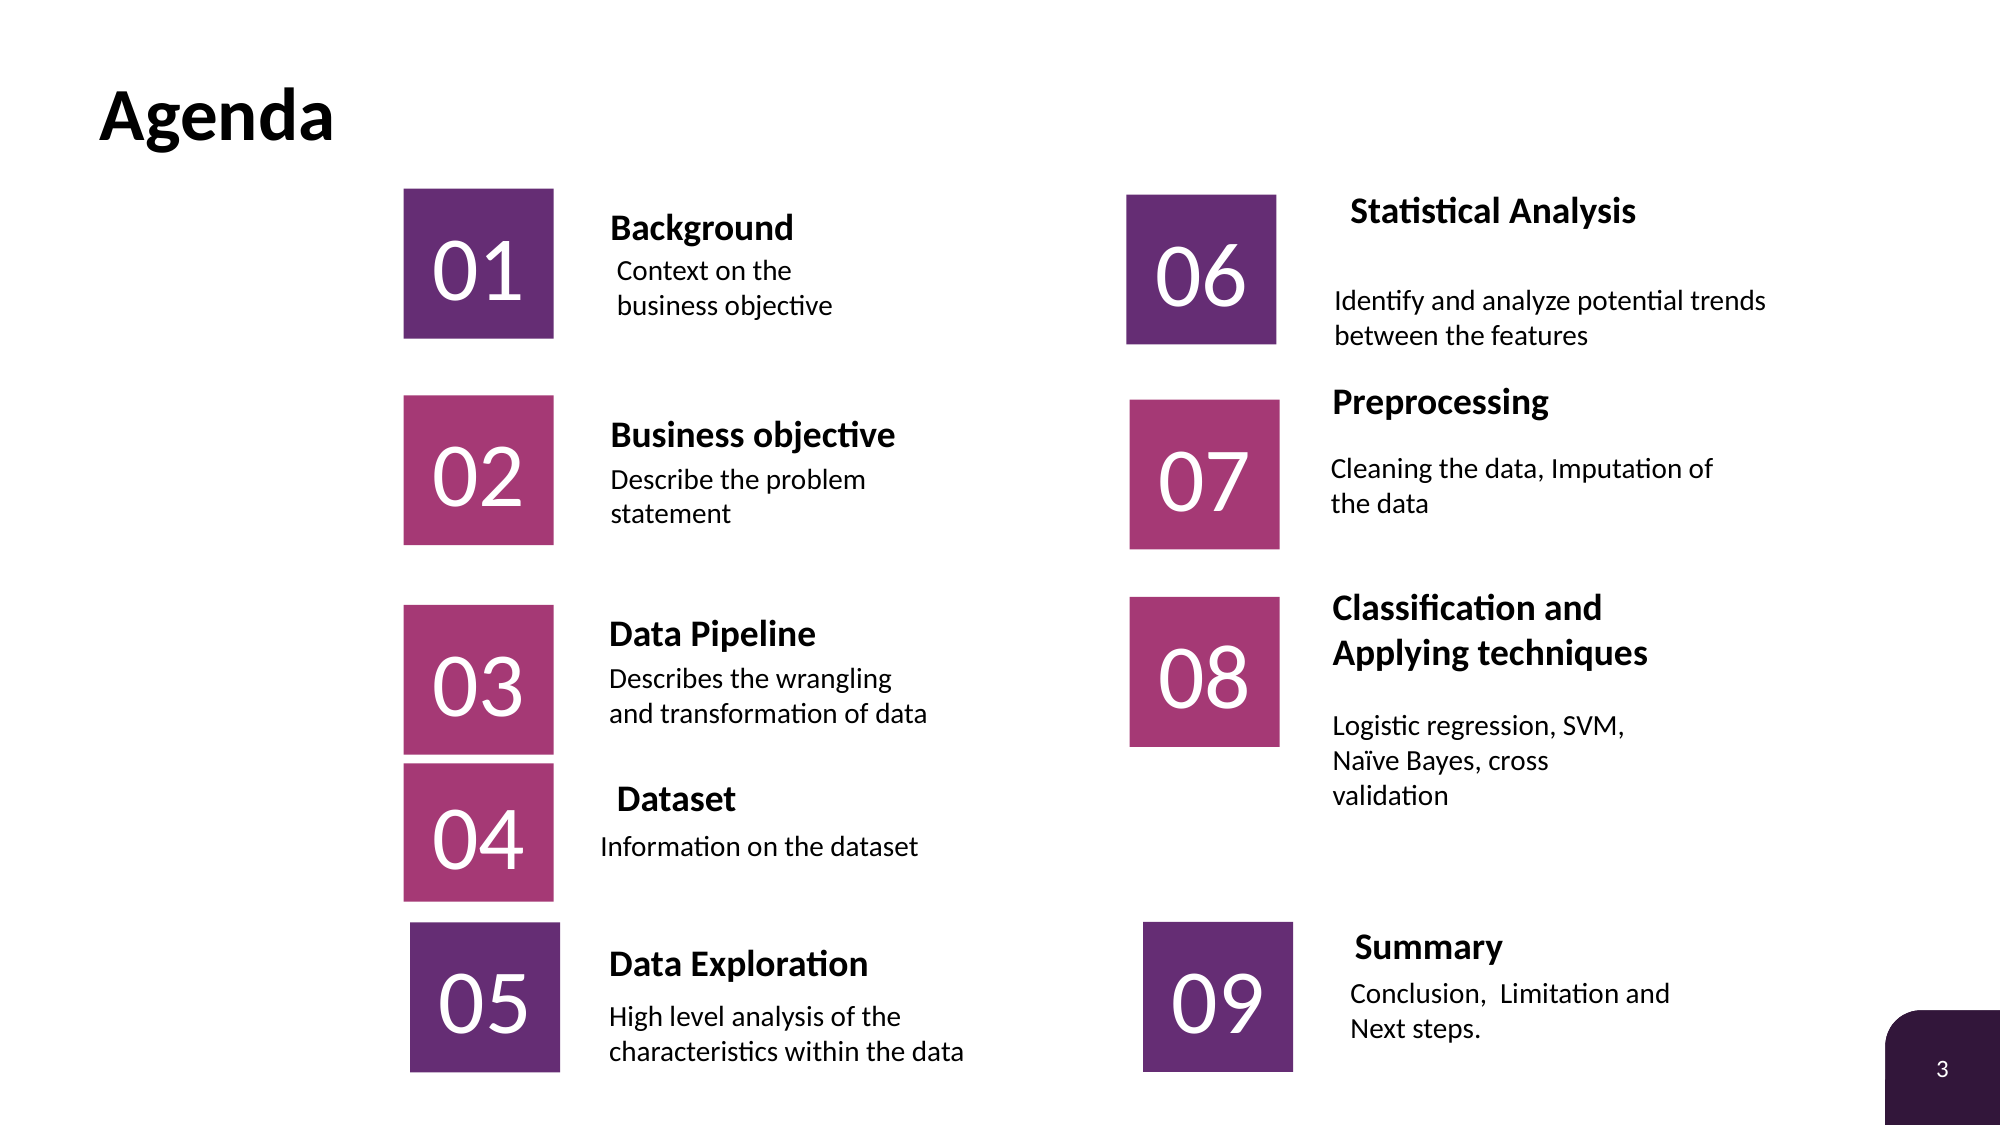

# Agenda
Statistical Analysis
Identify and analyze potential trends between the features
01
06
Background
Context on the business objective
Preprocessing
Cleaning the data, Imputation of the data
02
07
Business objective
Describe the problem statement
Classification and  Applying techniques
Logistic regression, SVM, Naïve Bayes, cross validation
08
03
Data Pipeline
Describes the wrangling and transformation of data
Information on the dataset

Summary
04
Dataset
09
05
Data Exploration
High level analysis of the characteristics within the data
Conclusion,  Limitation and
Next steps.
3